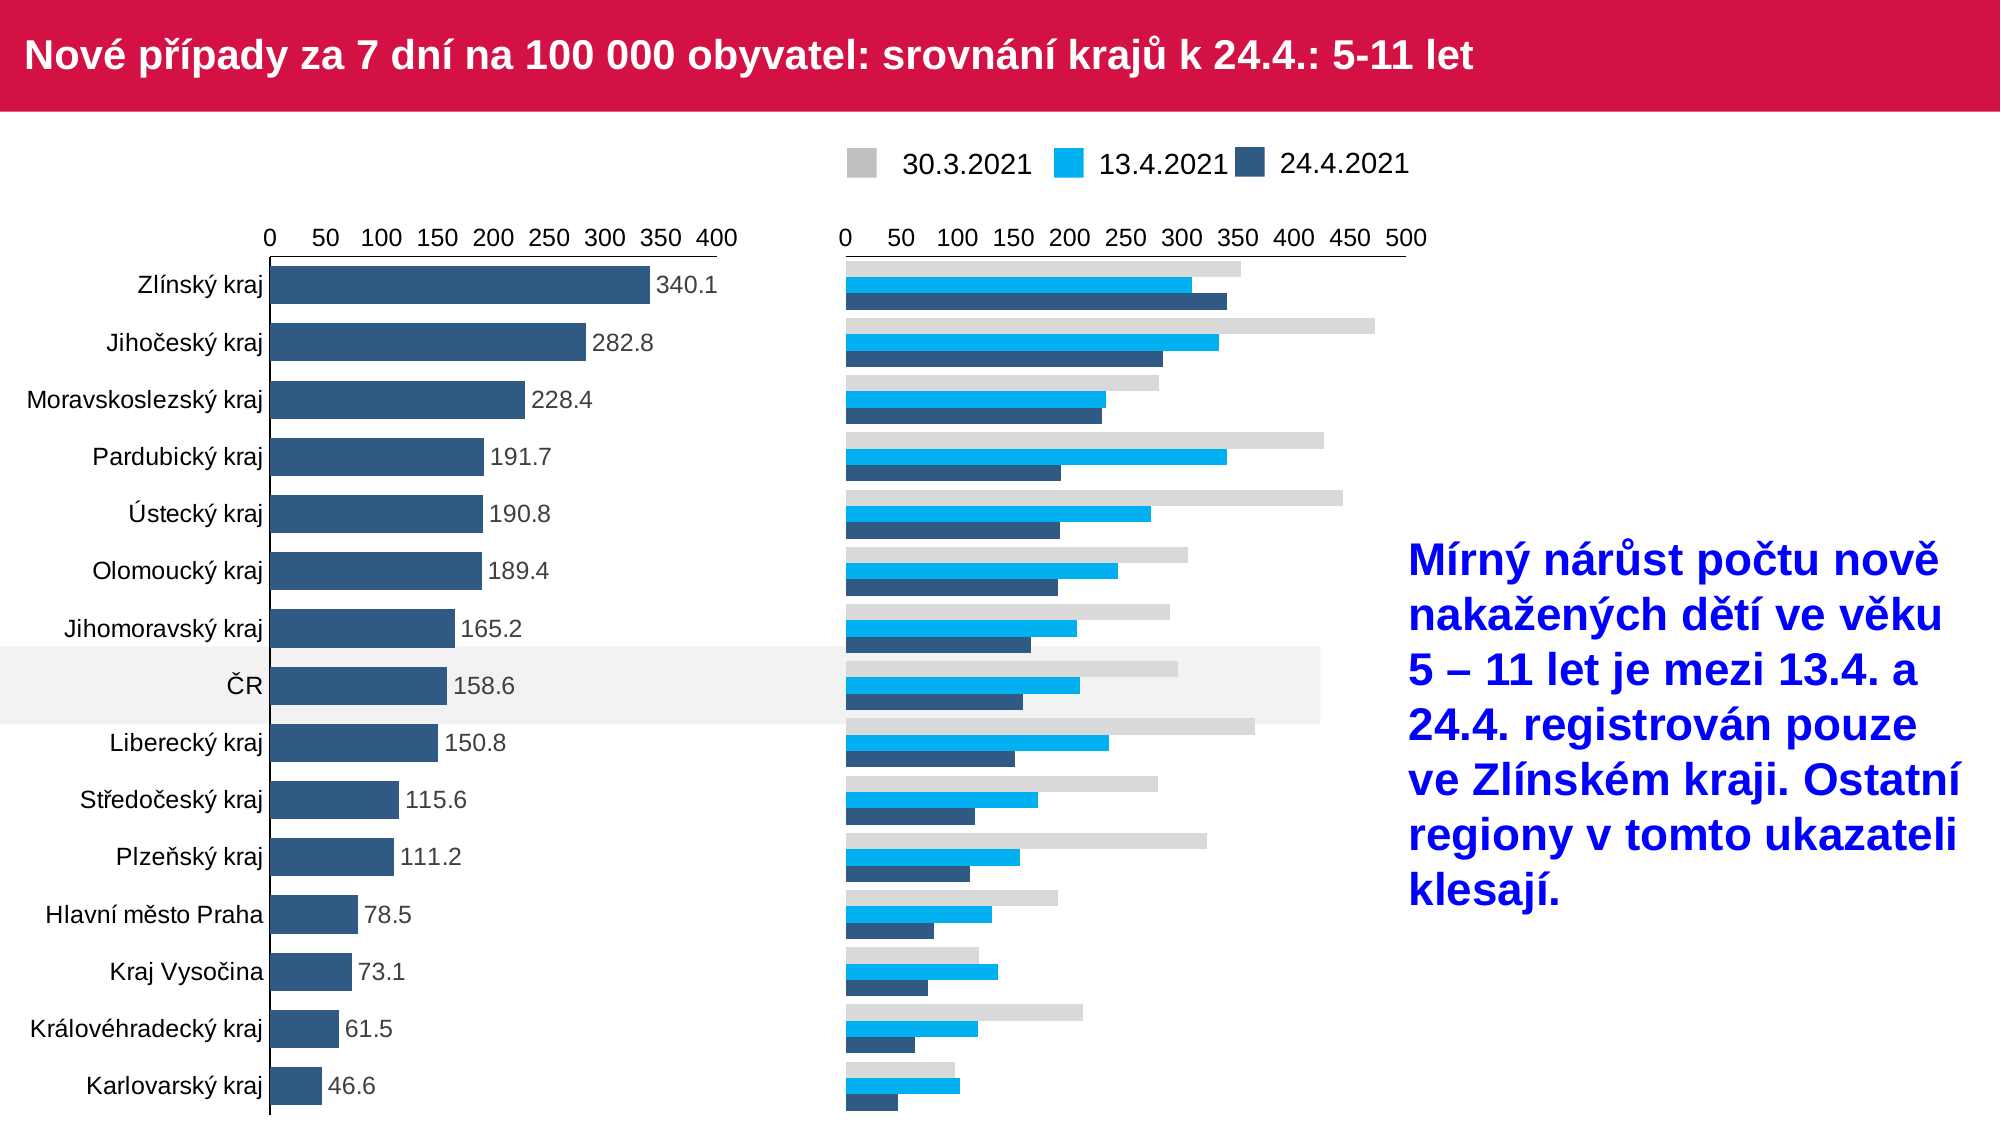

# Nové případy za 7 dní na 100 000 obyvatel: srovnání krajů k 24.4.: 5-11 let
24.4.2021
30.3.2021
13.4.2021

### Chart

| Category | Series 3 |
|---|---|
| Zlínský kraj | 340.11126497096905 |
| Jihočeský kraj | 282.8148394609882 |
| Moravskoslezský kraj | 228.4269845318986 |
| Pardubický kraj | 191.67369470213907 |
| Ústecký kraj | 190.77901430842607 |
| Olomoucký kraj | 189.373560868536 |
| Jihomoravský kraj | 165.1730410812138 |
| ČR | 158.5779157695417 |
| Liberecký kraj | 150.79457139542976 |
| Středočeský kraj | 115.61662198391421 |
| Plzeňský kraj | 111.18059898547703 |
| Hlavní město Praha | 78.46608856608253 |
| Kraj Vysočina | 73.14496247934332 |
| Královéhradecký kraj | 61.49456388055296 |
| Karlovarský kraj | 46.550600502746484 |

### Chart

| Category | 30.3 | 13.4 | 24.4. |
|---|---|---|---|
| Zlínský kraj | 352.2580958627894 | 308.52950465223626 | 340.11126497096905 |
| Jihočeský kraj | 472.05123939444354 | 332.72334054233903 | 282.8148394609882 |
| Moravskoslezský kraj | 279.4462095034902 | 231.90556805268895 | 228.4269845318986 |
| Pardubický kraj | 426.79342687009637 | 339.90135193846 | 191.67369470213907 |
| Ústecký kraj | 443.5612082670906 | 271.86009538950714 | 190.77901430842607 |
| Olomoucký kraj | 305.58006412877404 | 243.17286793346102 | 189.373560868536 |
| Jihomoravský kraj | 289.05282189212414 | 206.46630135151725 | 165.1730410812138 |
| ČR | 296.6383459445831 | 209.37723251255153 | 158.5779157695417 |
| Liberecký kraj | 365.38684607354134 | 234.89154390441945 | 150.79457139542976 |
| Středočeský kraj | 278.98793565683644 | 171.74932975871315 | 115.61662198391421 |
| Plzeňský kraj | 321.9604845621106 | 155.18958608389502 | 111.18059898547703 |
| Hlavní město Praha | 189.12339295414765 | 130.77681427680423 | 78.46608856608253 |
| Kraj Vysočina | 119.19919811448541 | 135.45363422100615 | 73.14496247934332 |
| Královéhradecký kraj | 211.54129974910217 | 118.06956265066168 | 61.49456388055296 |
| Karlovarský kraj | 97.75626105576762 | 102.41132110604227 | 46.550600502746484 |
Mírný nárůst počtu nově nakažených dětí ve věku 5 – 11 let je mezi 13.4. a 24.4. registrován pouze ve Zlínském kraji. Ostatní regiony v tomto ukazateli klesají.